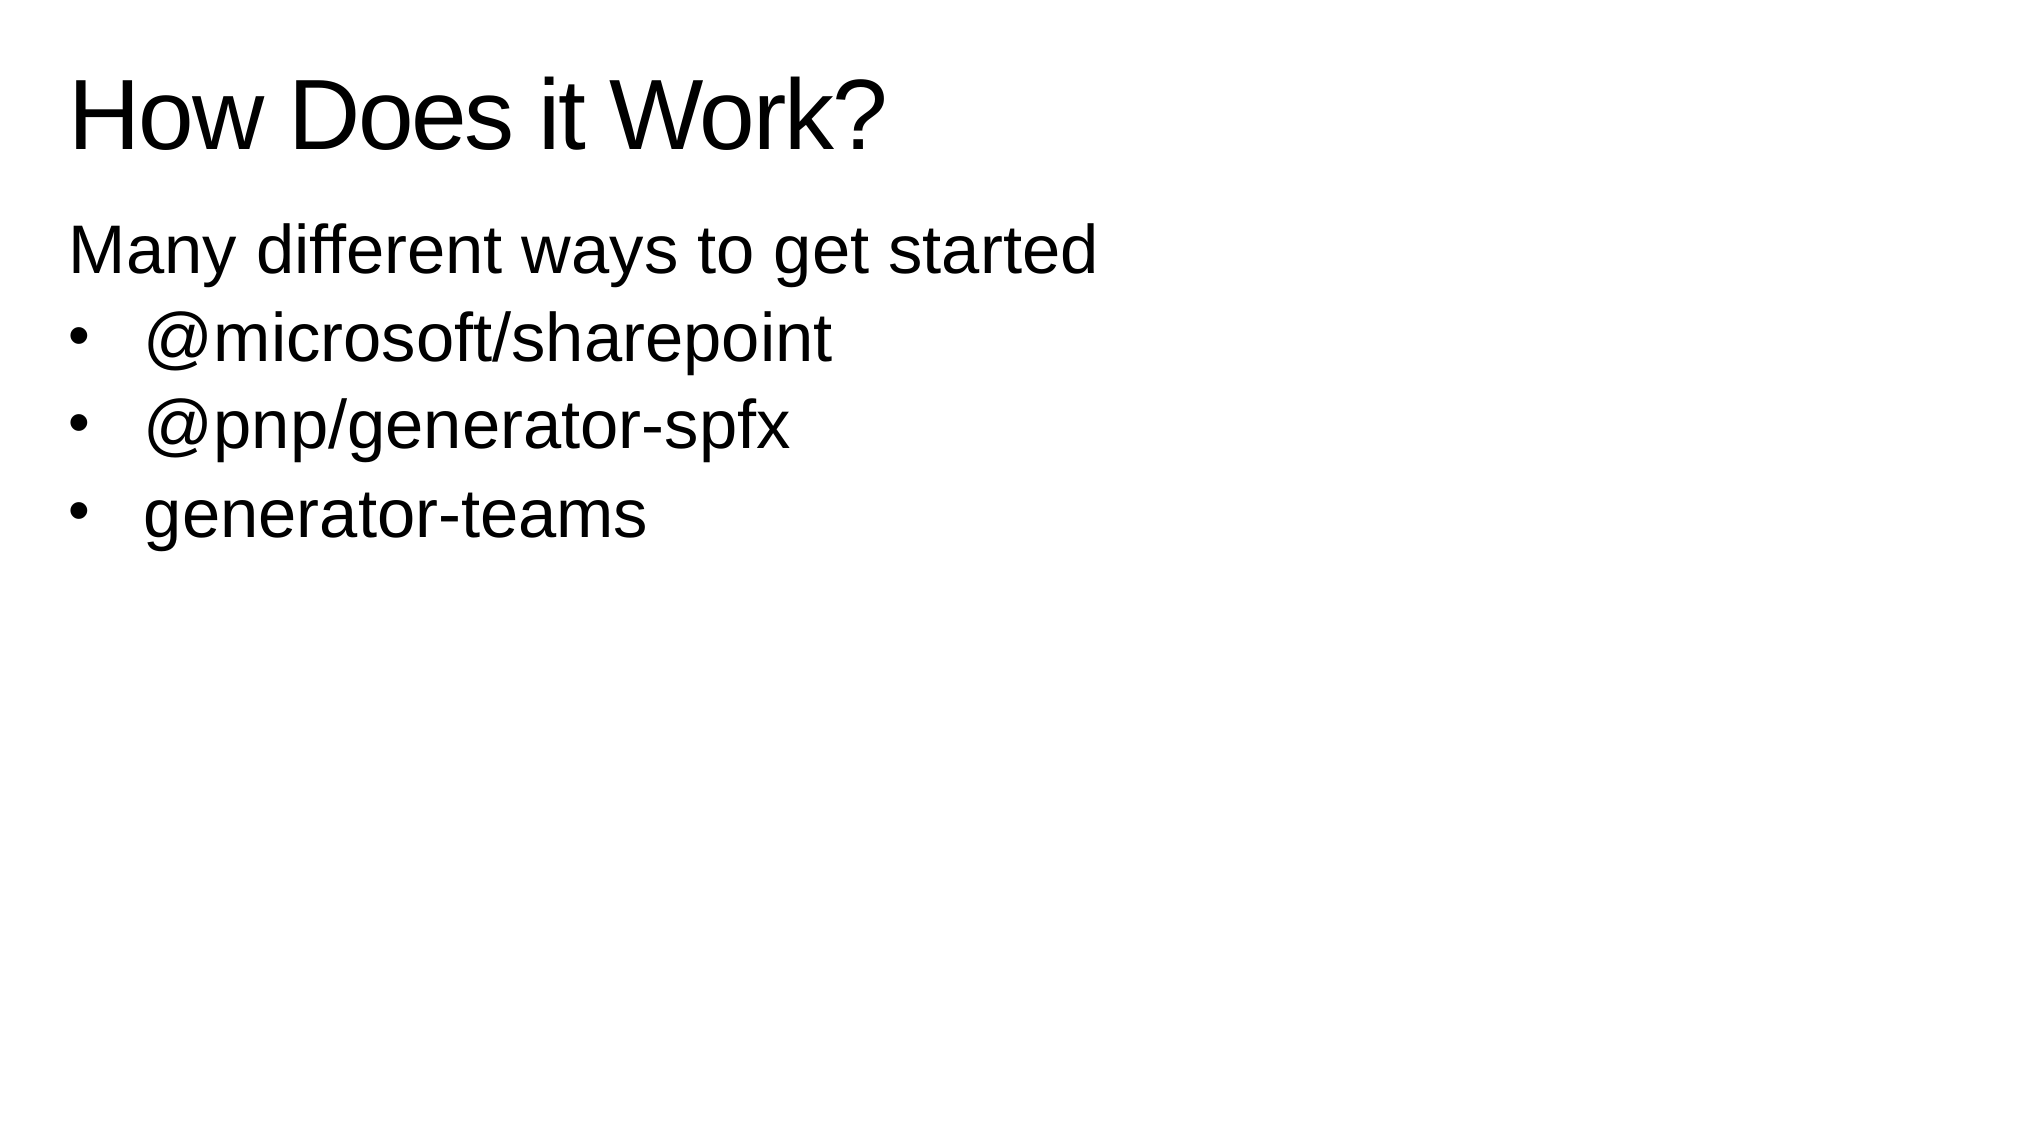

# How Does it Work?
Many different ways to get started
@microsoft/sharepoint
@pnp/generator-spfx
generator-teams